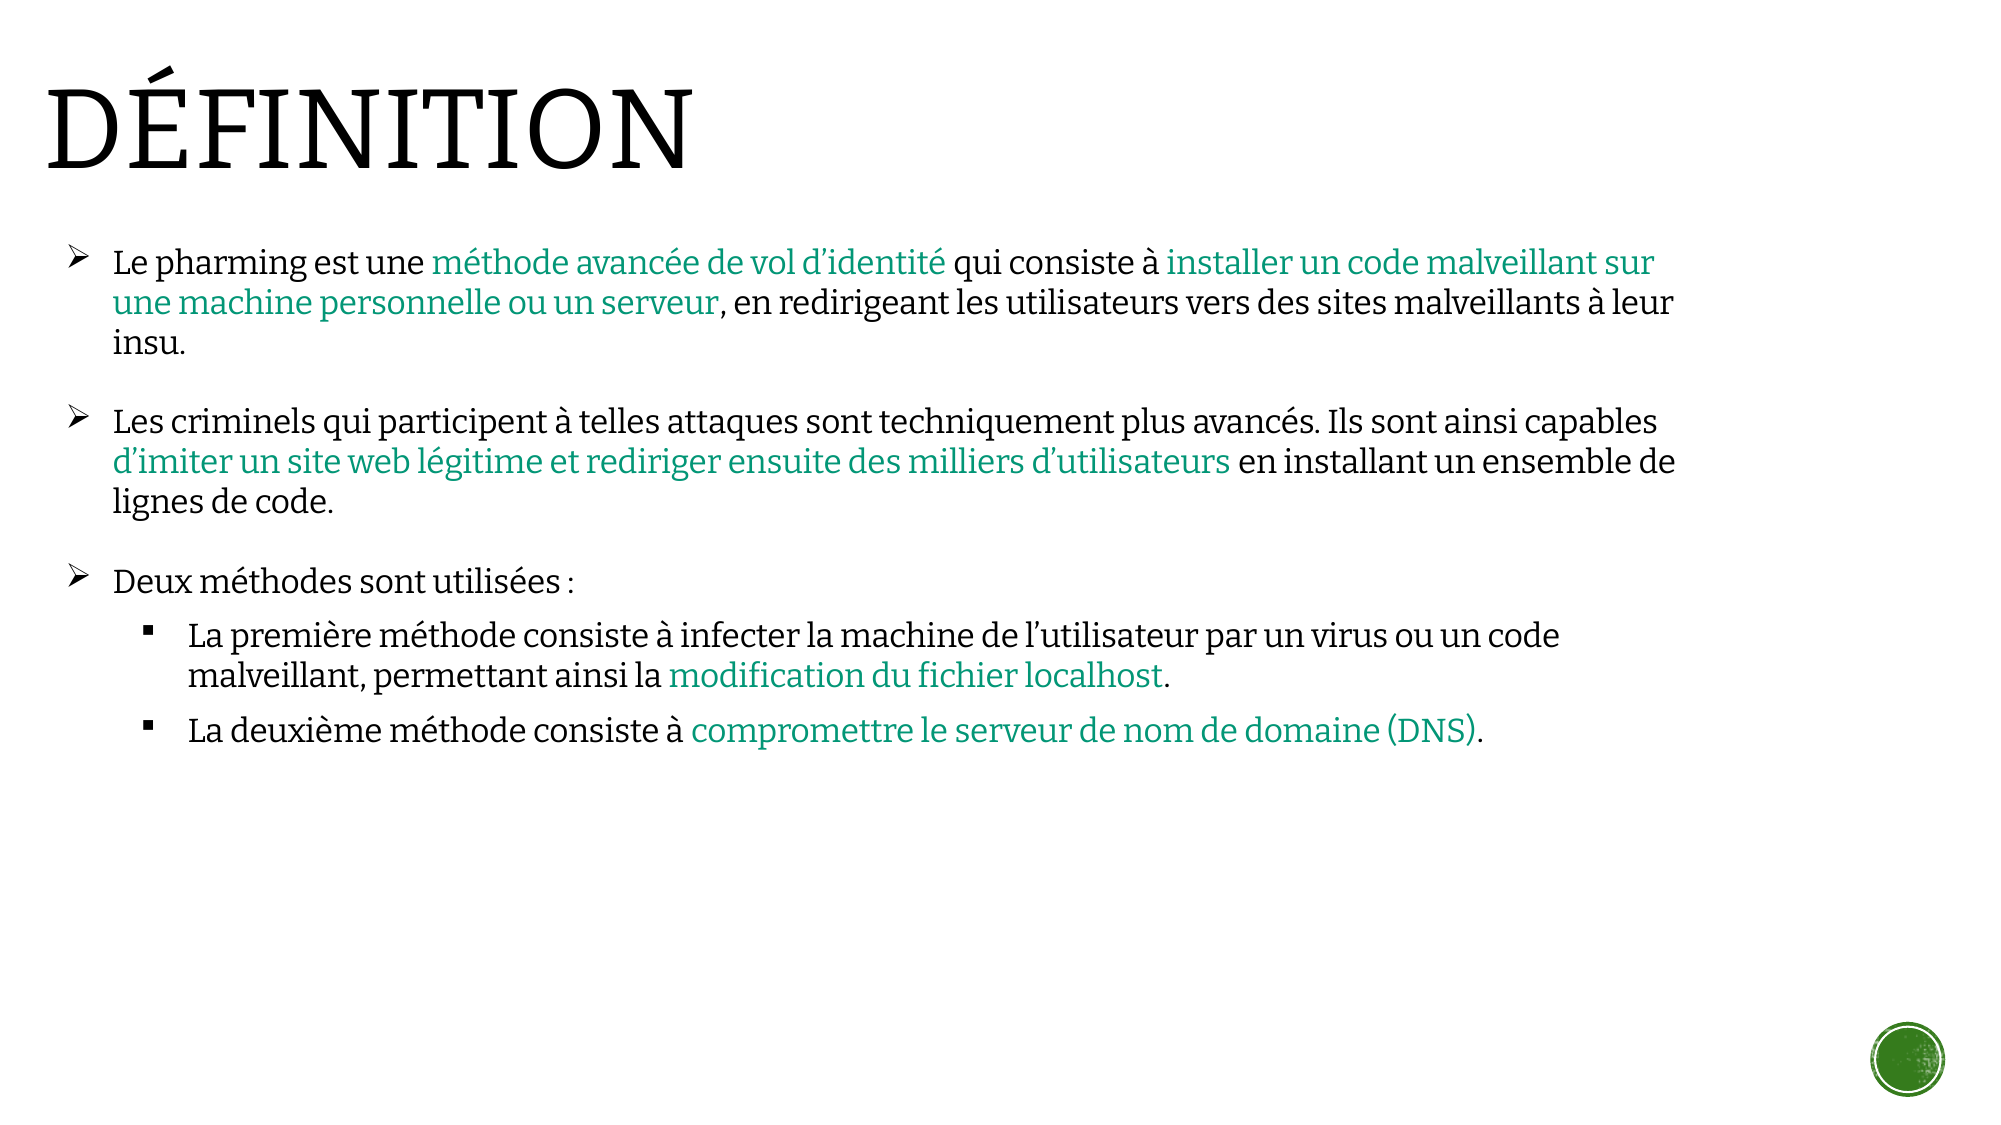

# Définition
Le pharming est une méthode avancée de vol d’identité qui consiste à installer un code malveillant sur une machine personnelle ou un serveur, en redirigeant les utilisateurs vers des sites malveillants à leur insu.
Les criminels qui participent à telles attaques sont techniquement plus avancés. Ils sont ainsi capables d’imiter un site web légitime et rediriger ensuite des milliers d’utilisateurs en installant un ensemble de lignes de code.
Deux méthodes sont utilisées :
La première méthode consiste à infecter la machine de l’utilisateur par un virus ou un code malveillant, permettant ainsi la modification du fichier localhost.
La deuxième méthode consiste à compromettre le serveur de nom de domaine (DNS).